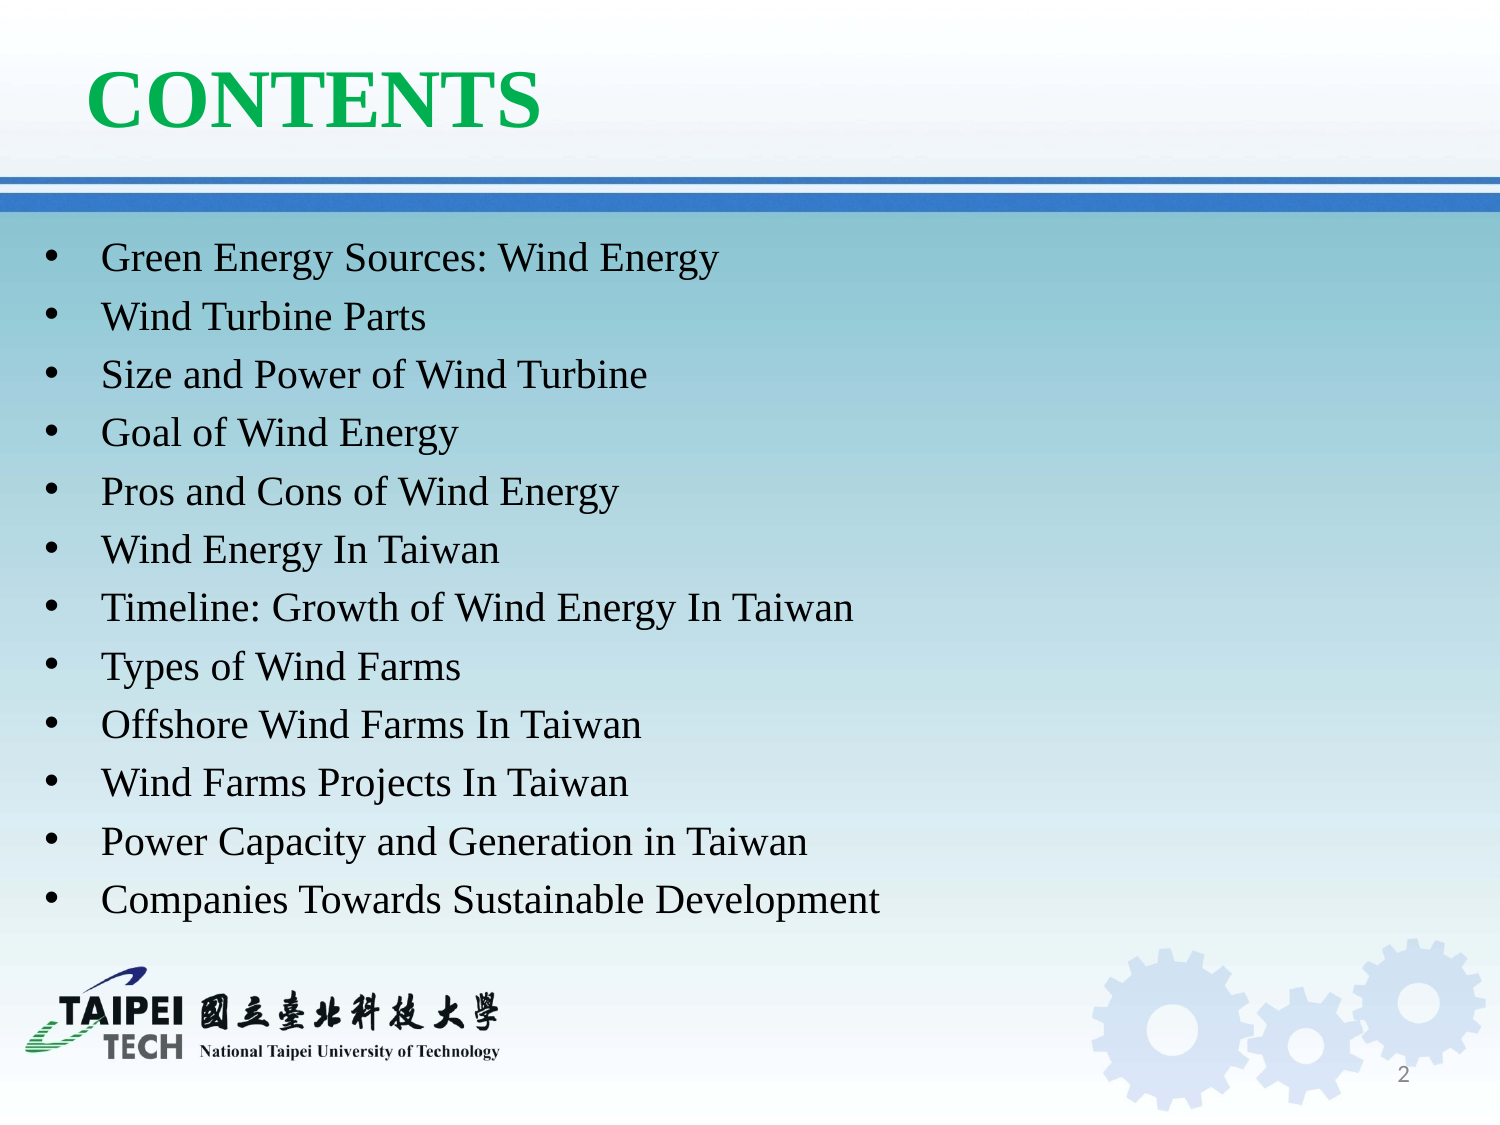

# CONTENTS
Green Energy Sources: Wind Energy
Wind Turbine Parts
Size and Power of Wind Turbine
Goal of Wind Energy
Pros and Cons of Wind Energy
Wind Energy In Taiwan
Timeline: Growth of Wind Energy In Taiwan
Types of Wind Farms
Offshore Wind Farms In Taiwan
Wind Farms Projects In Taiwan
Power Capacity and Generation in Taiwan
Companies Towards Sustainable Development
2